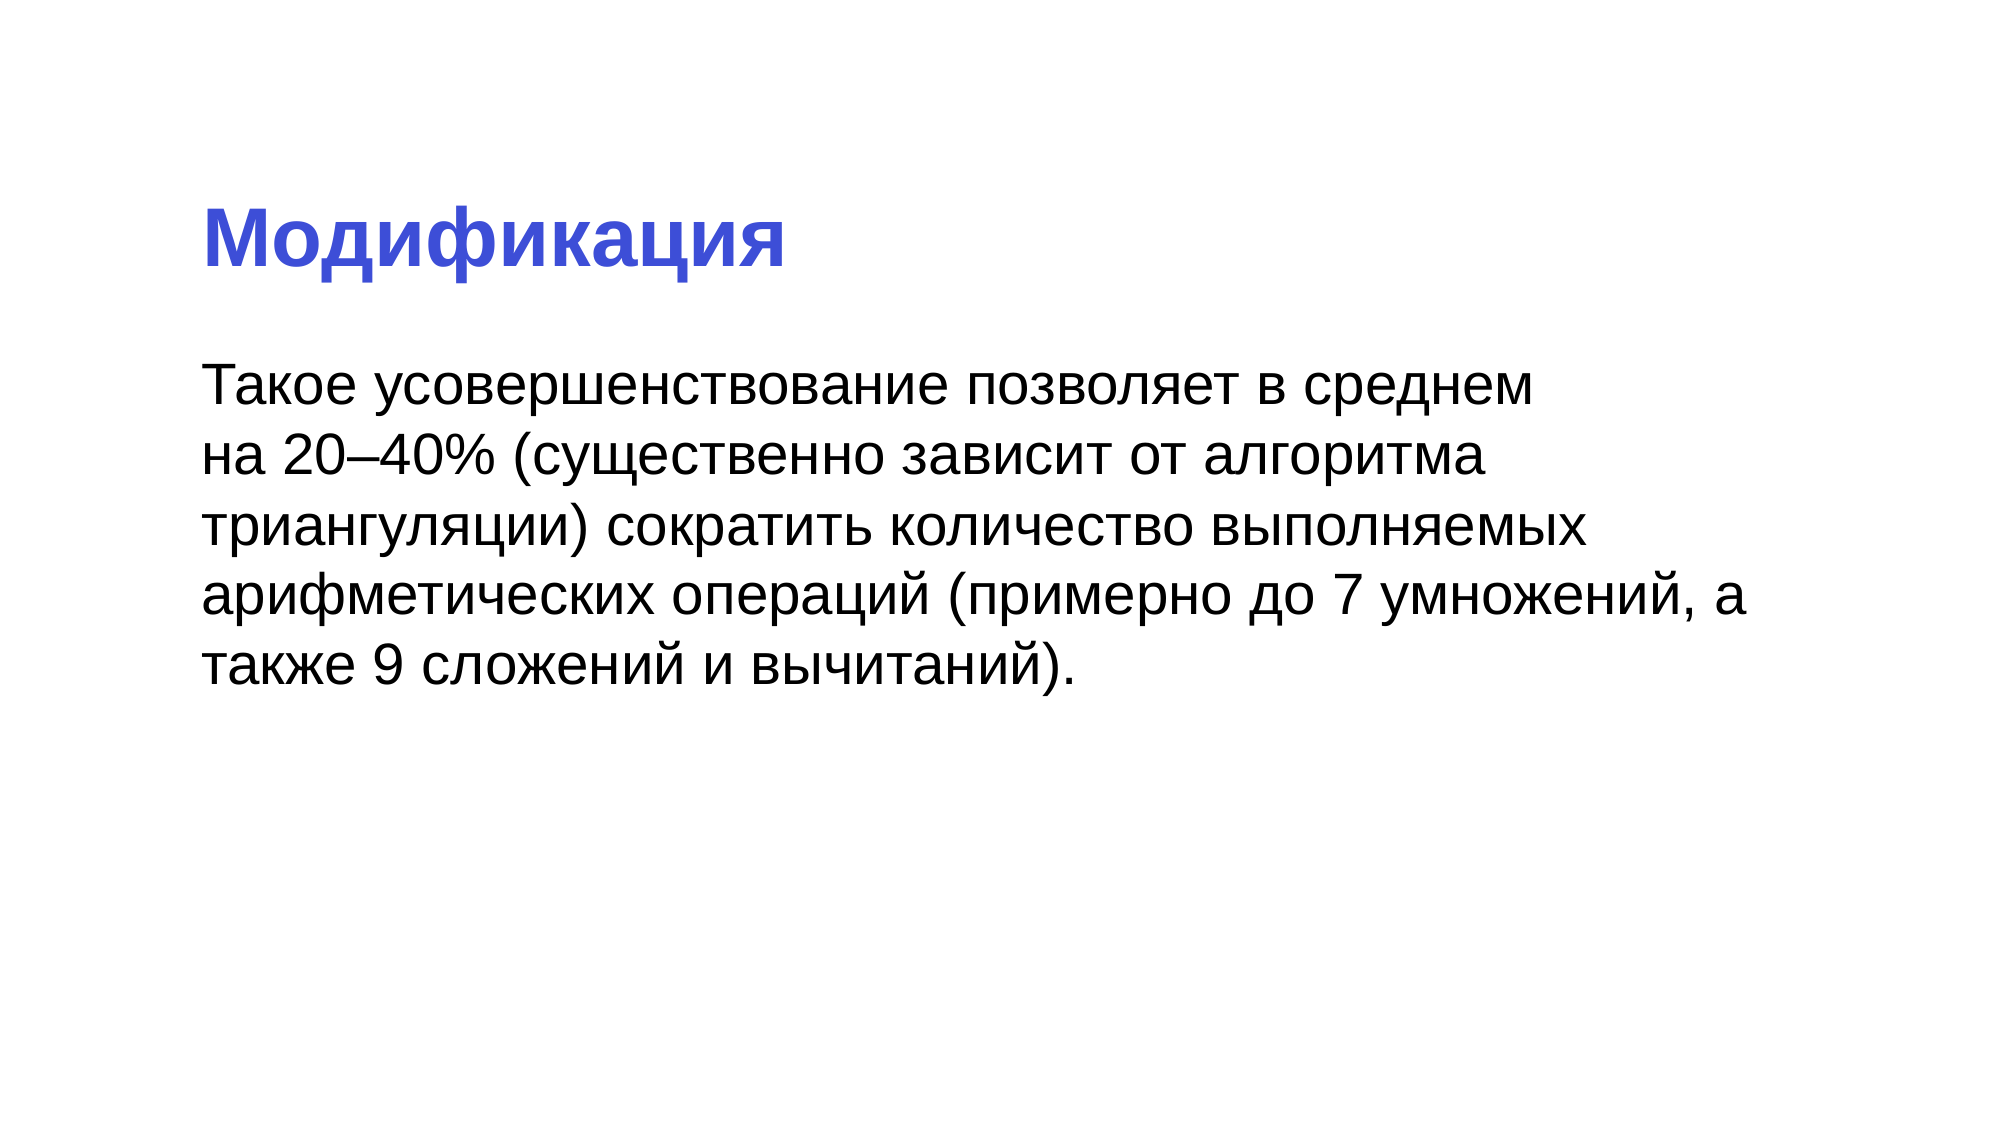

Модификация
Такое усовершенствование позволяет в среднем
на 20–40% (существенно зависит от алгоритма триангуляции) сократить количество выполняемых арифметических операций (примерно до 7 умножений, а также 9 сложений и вычитаний).